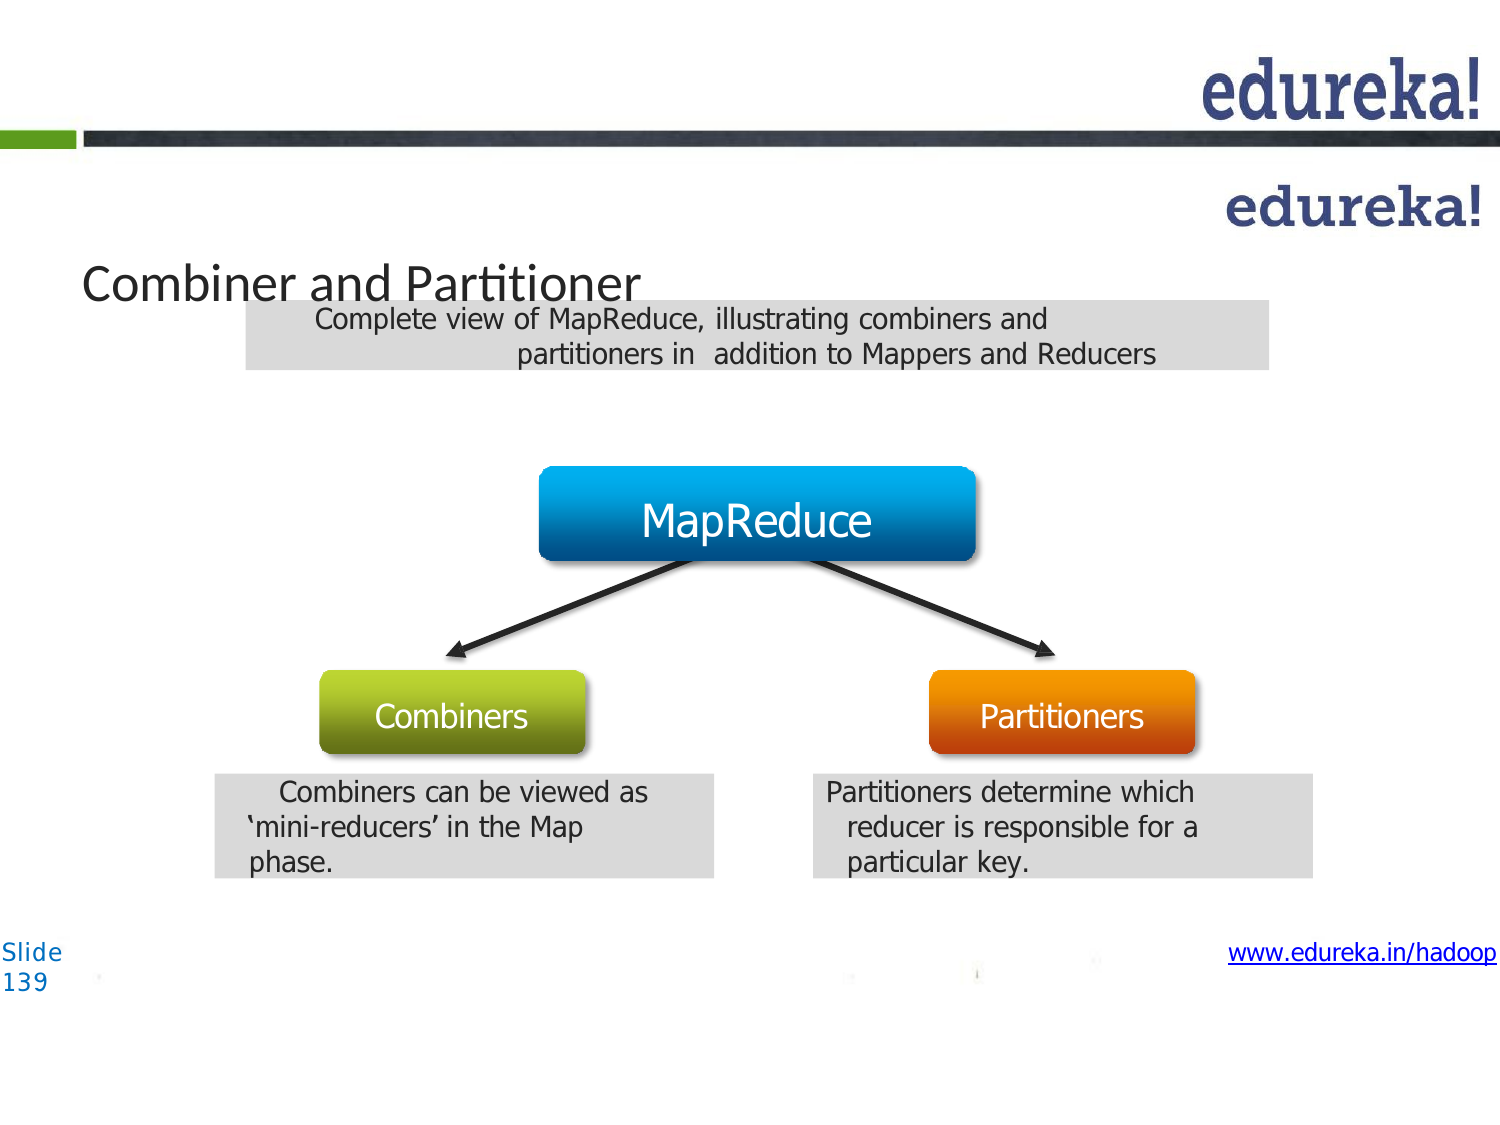

# Combiner and Partitioner
Complete view of MapReduce, illustrating combiners and partitioners in  addition to Mappers and Reducers

MapReduce

Combiners
Partitioners
Combiners can be viewed as ‘mini-reducers’ in the Map phase.
Partitioners determine which reducer is responsible for a particular key.
Slide 139
www.edureka.in/hadoop